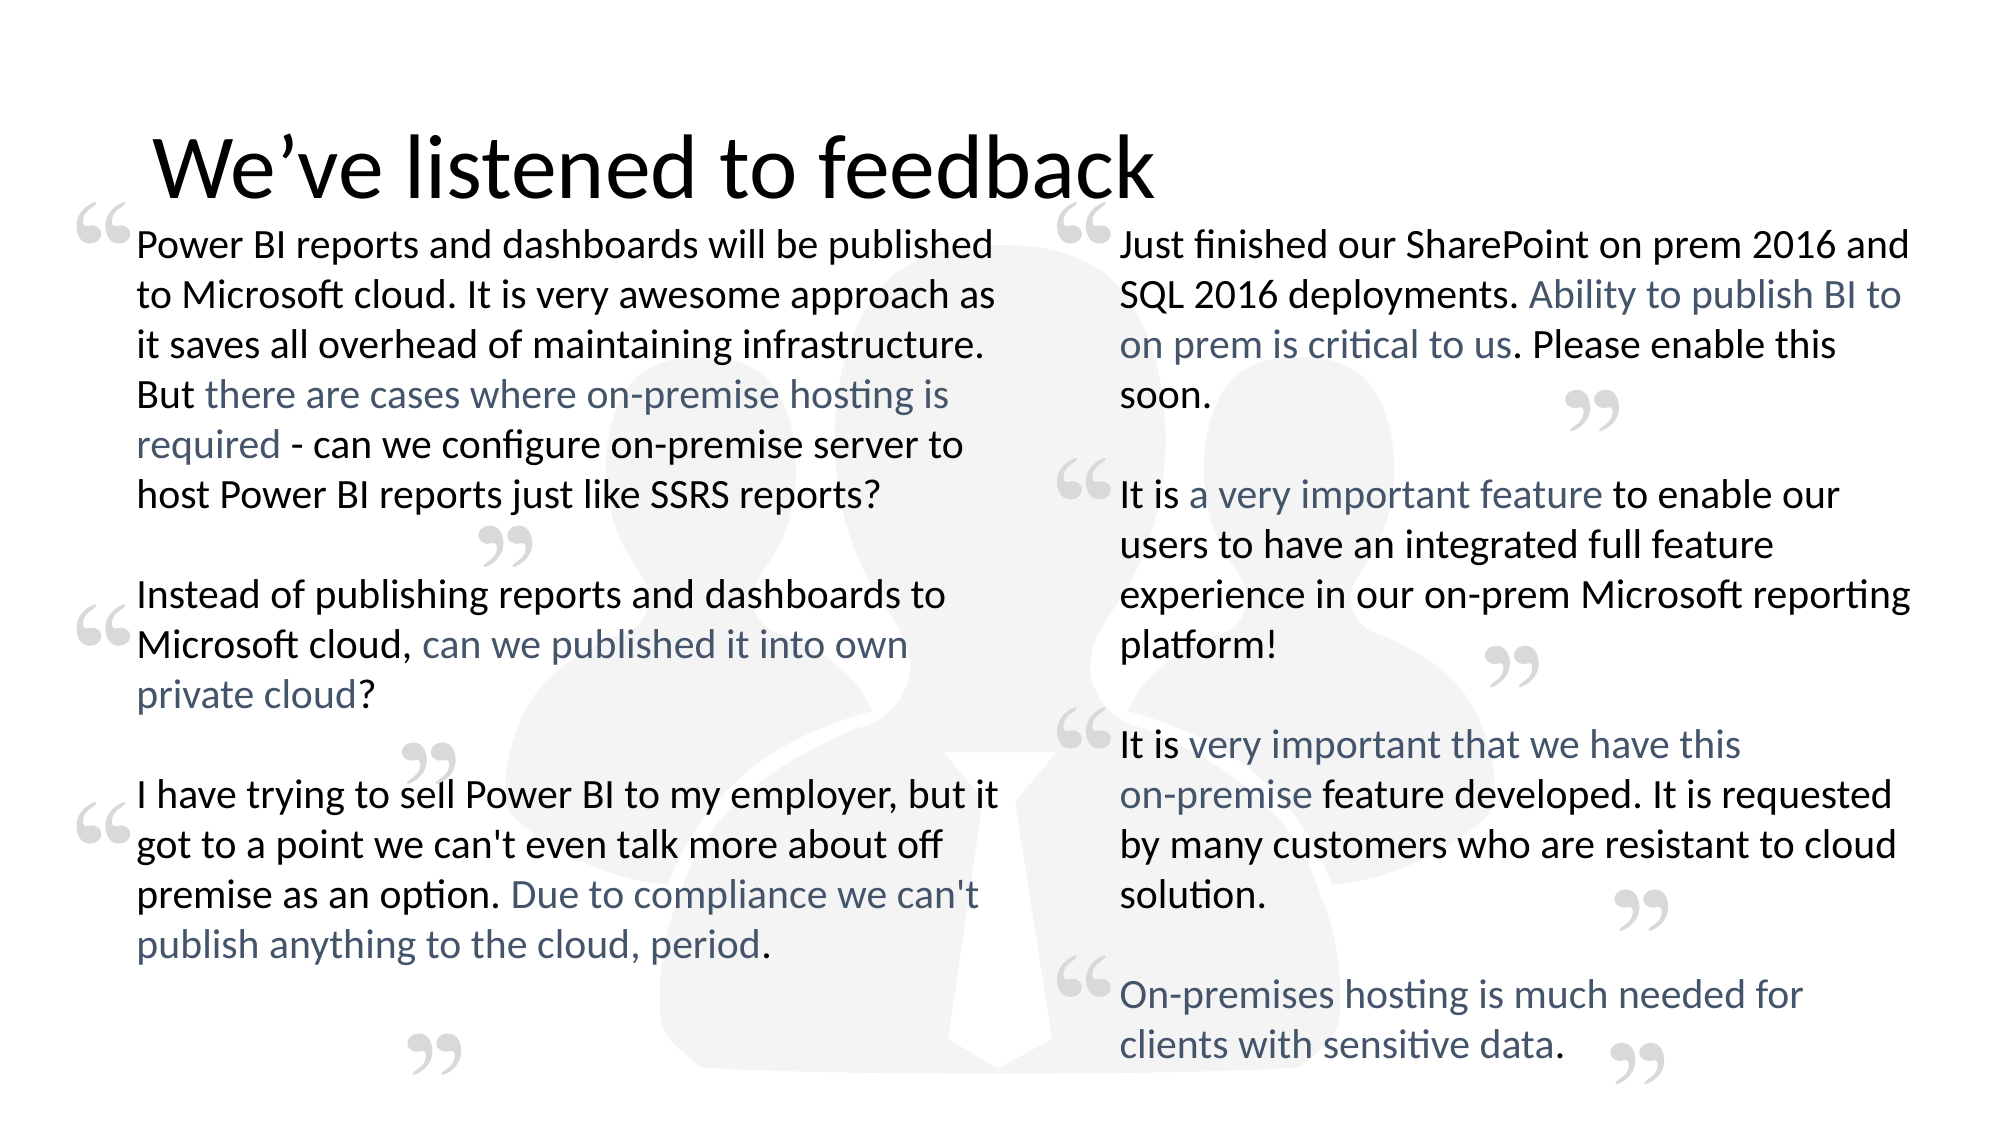

# We’ve listened to feedback

Power BI reports and dashboards will be published to Microsoft cloud. It is very awesome approach as it saves all overhead of maintaining infrastructure. But there are cases where on-premise hosting is required - can we configure on-premise server to host Power BI reports just like SSRS reports?
Instead of publishing reports and dashboards to Microsoft cloud, can we published it into own private cloud?
I have trying to sell Power BI to my employer, but it got to a point we can't even talk more about off premise as an option. Due to compliance we can't publish anything to the cloud, period.
Just finished our SharePoint on prem 2016 and SQL 2016 deployments. Ability to publish BI to on prem is critical to us. Please enable this soon.
It is a very important feature to enable our users to have an integrated full feature experience in our on-prem Microsoft reporting platform!
It is very important that we have this
on-premise feature developed. It is requested by many customers who are resistant to cloud solution.
On-premises hosting is much needed for clients with sensitive data.